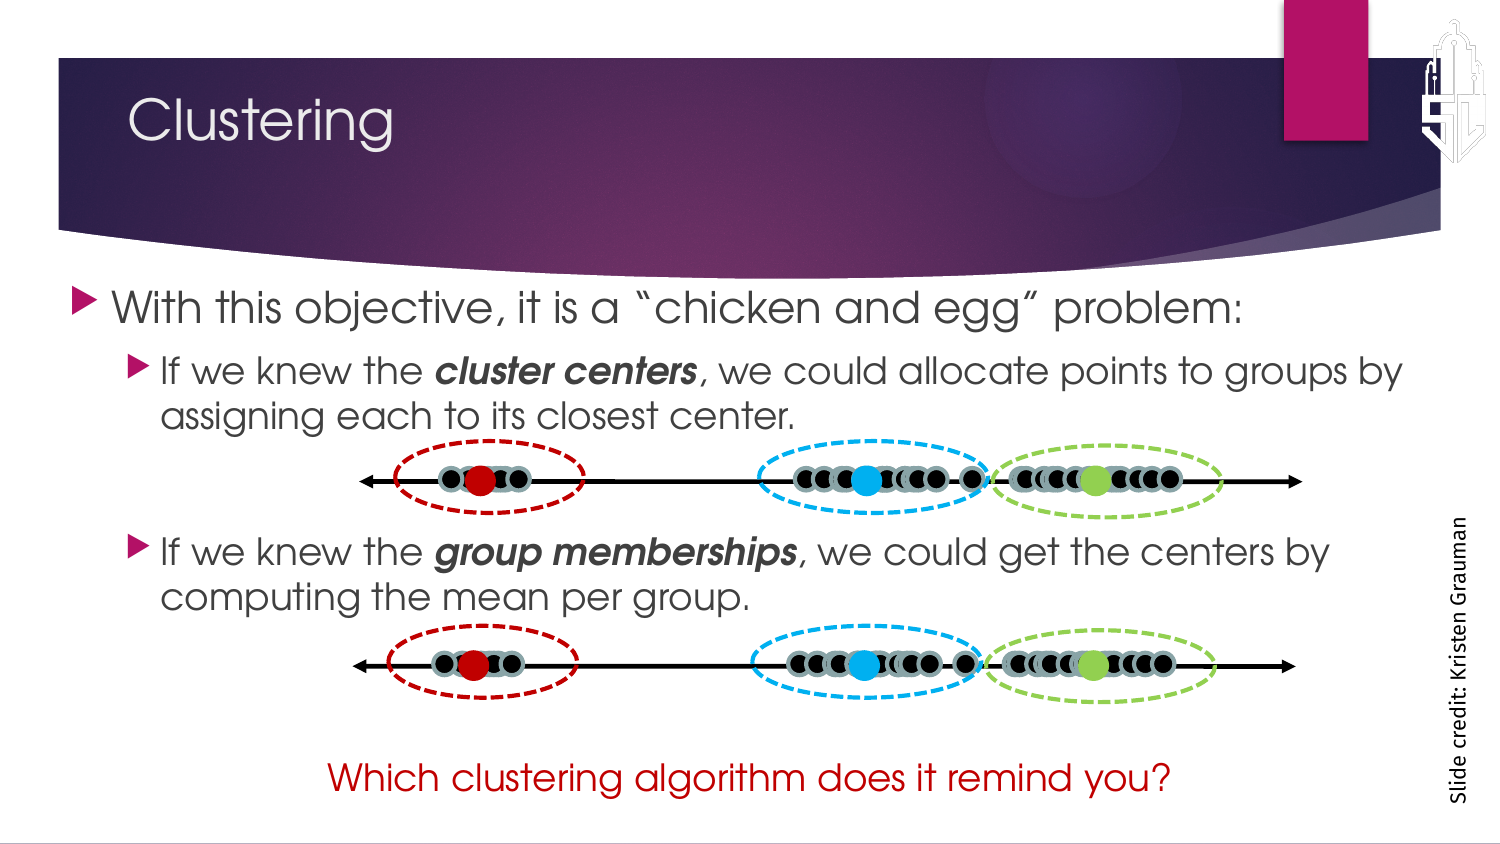

# Clustering
With this objective, it is a “chicken and egg” problem:
If we knew the cluster centers, we could allocate points to groups by assigning each to its closest center.

If we knew the group memberships, we could get the centers by computing the mean per group.

Slide credit: Kristen Grauman
Which clustering algorithm does it remind you?